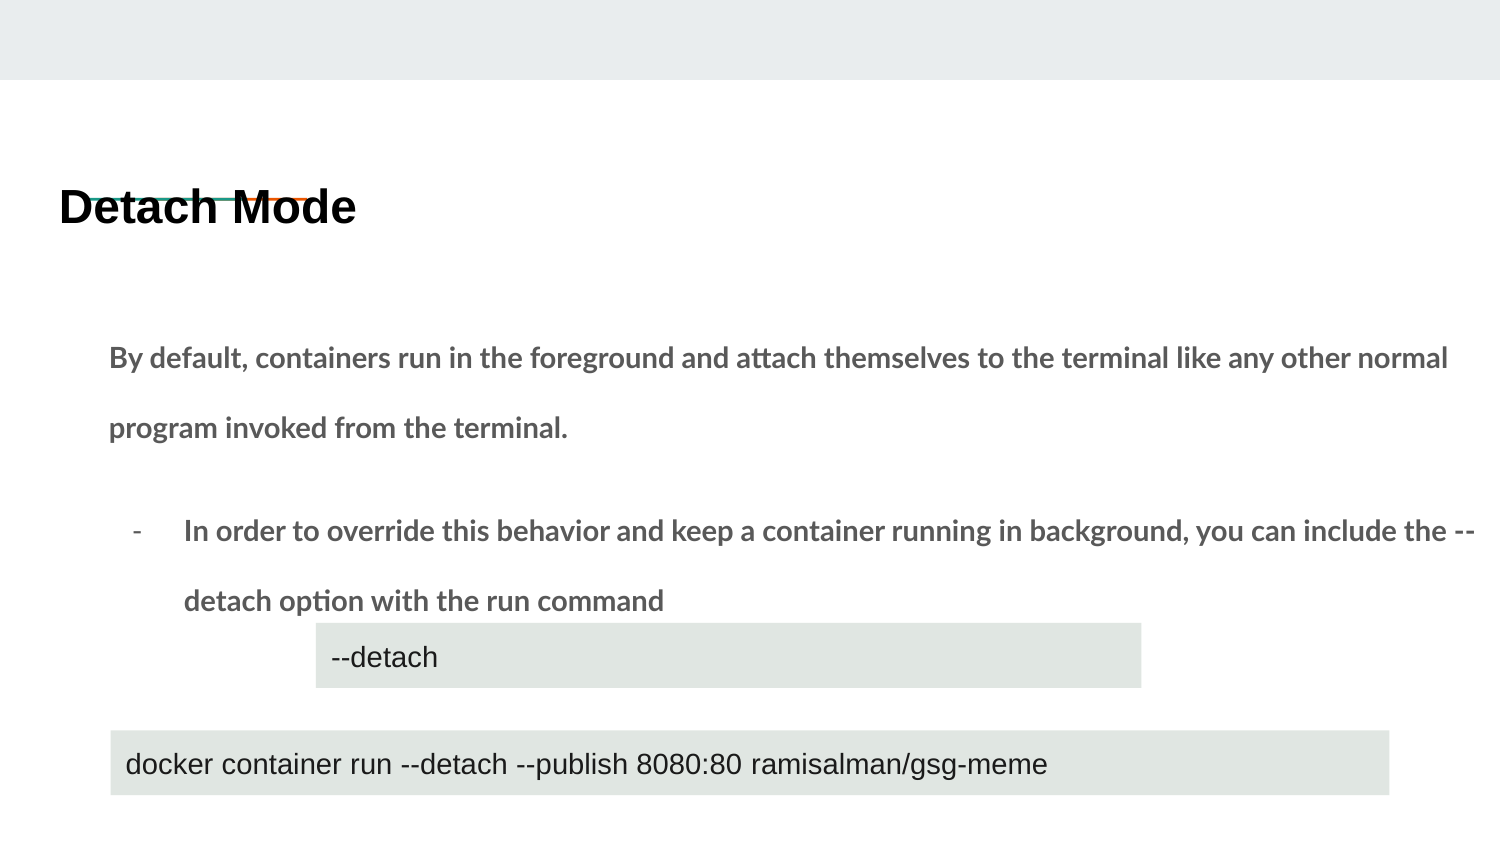

# Detach Mode

By default, containers run in the foreground and attach themselves to the terminal like any other normal program invoked from the terminal.
In order to override this behavior and keep a container running in background, you can include the --detach option with the run command
--detach
docker container run --detach --publish 8080:80 ramisalman/gsg-meme